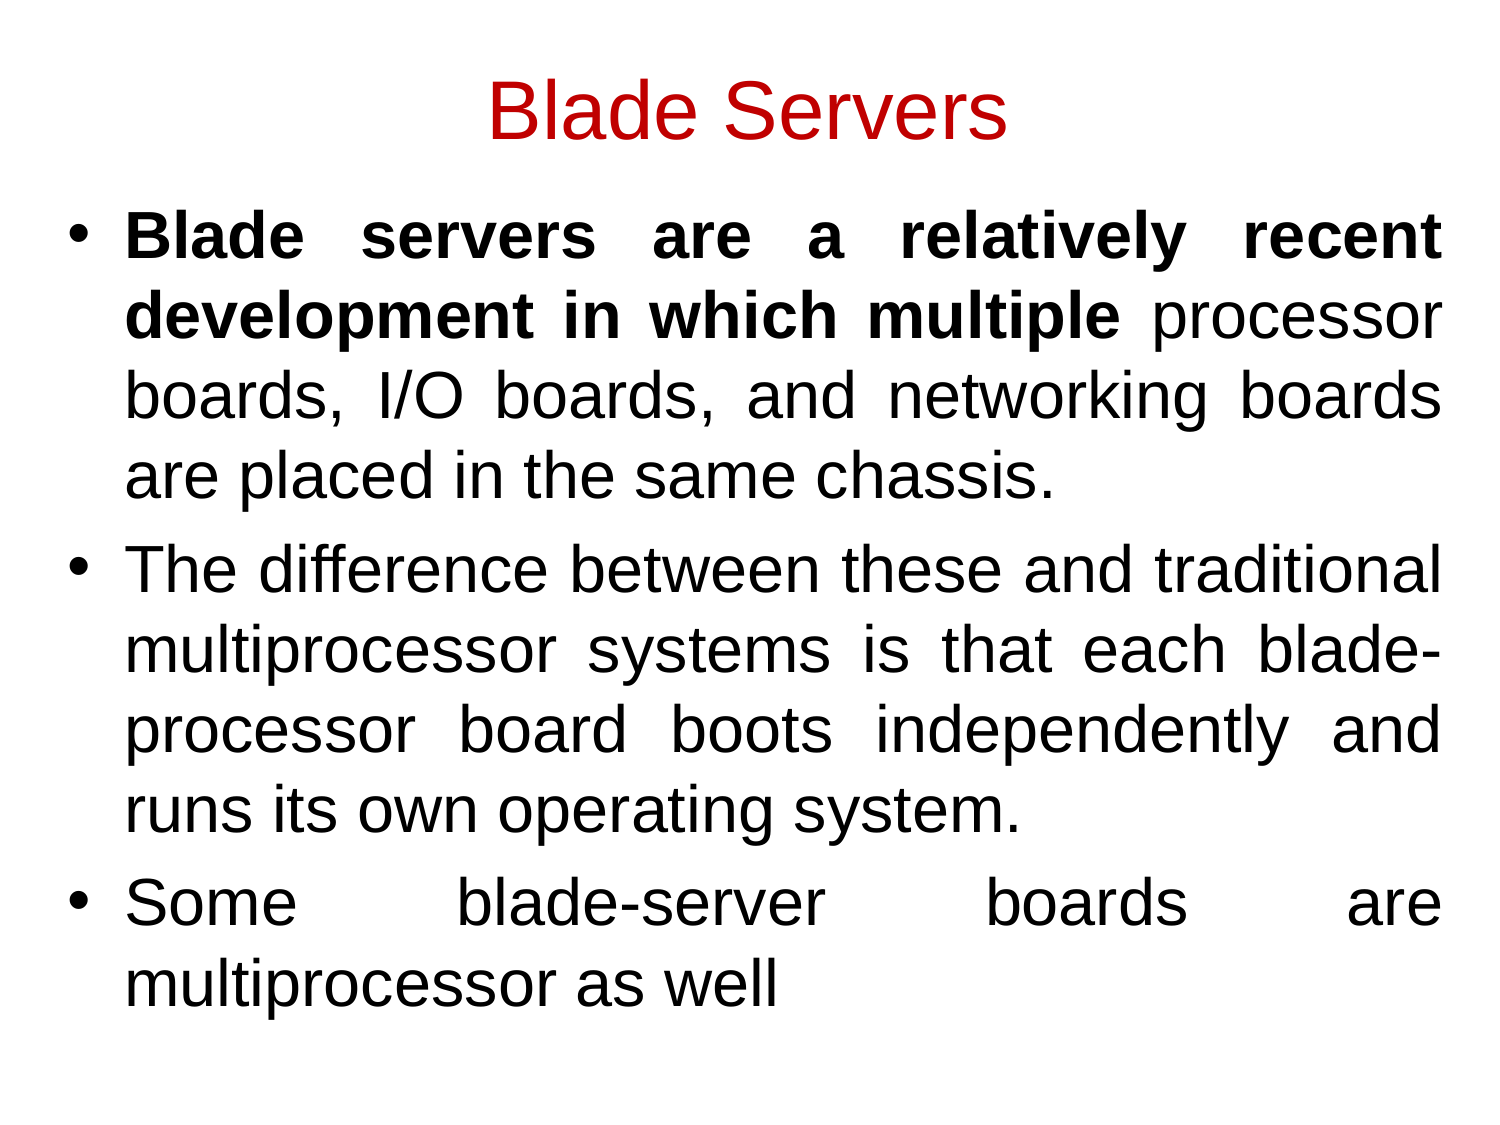

Blade Servers
Blade servers are a relatively recent development in which multiple processor boards, I/O boards, and networking boards are placed in the same chassis.
The difference between these and traditional multiprocessor systems is that each blade-processor board boots independently and runs its own operating system.
Some blade-server boards are multiprocessor as well